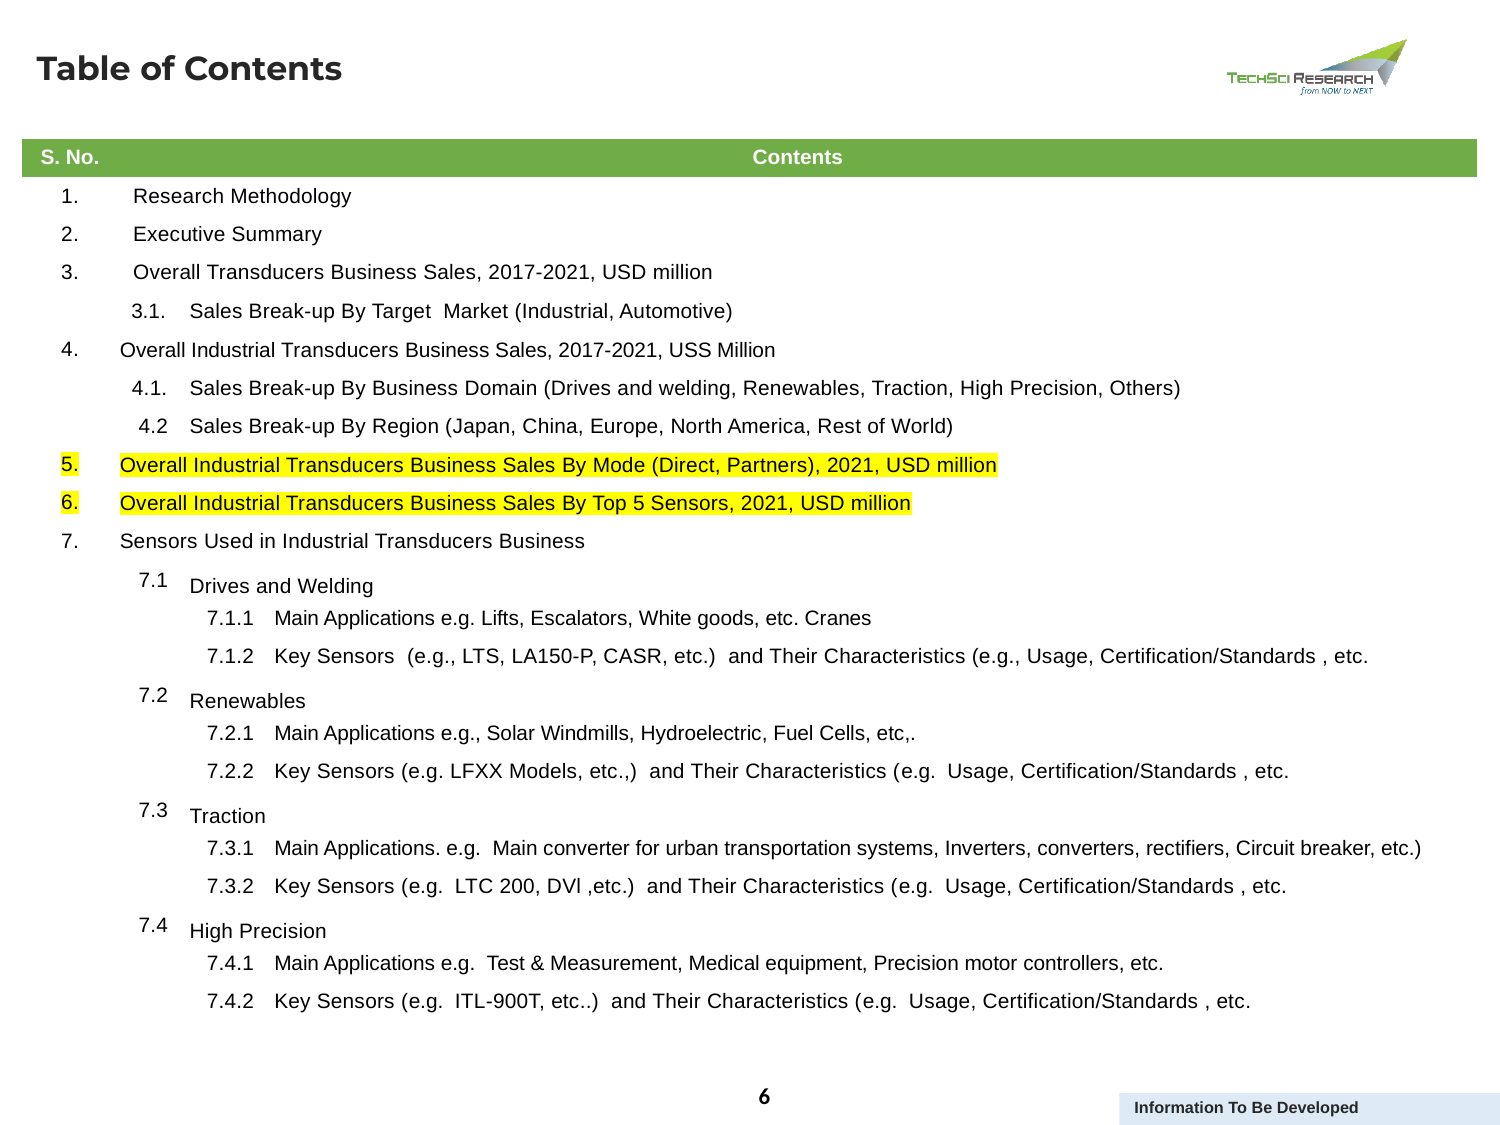

Table of Contents
| S. No. | Contents | Contents |  |
| --- | --- | --- | --- |
| 1. | Research Methodology | Research Methodology |  |
| 2. | Executive Summary |  |  |
| 3. | Overall Transducers Business Sales, 2017-2021, USD million | Global Electric Steel Market Outlook (2015-2025) |  |
|  | 3.1. | Sales Break-up By Target Market (Industrial, Automotive) |  |
| 4. | Overall Industrial Transducers Business Sales, 2017-2021, USS Million | . | Overall Industrial Business Domain Sales, 2017-2021, USS Million |
|  | 4.1. | Sales Break-up By Business Domain (Drives and welding, Renewables, Traction, High Precision, Others) |  |
|  | 4.2 | Sales Break-up By Region (Japan, China, Europe, North America, Rest of World) | Sales Break-up by Region (China, Europe, North America, Rest of World |
| 5. | Overall Industrial Transducers Business Sales By Mode (Direct, Partners), 2021, USD million |  |  |
| 6. | Overall Industrial Transducers Business Sales By Top 5 Sensors, 2021, USD million |  |  |
| 7. | Sensors Used in Industrial Transducers Business |  |  |
|  | 7.1 | Drives and Welding | Drives and Welding |
|  |  | 7.1.1 | Main Applications e.g. Lifts, Escalators, White goods, etc. Cranes |
|  |  | 7.1.2 | Key Sensors (e.g., LTS, LA150-P, CASR, etc.) and Their Characteristics (e.g., Usage, Certification/Standards , etc. |
|  | 7.2 | Renewables | Drives and Welding |
|  |  | 7.2.1 | Main Applications e.g., Solar Windmills, Hydroelectric, Fuel Cells, etc,. |
|  |  | 7.2.2 | Key Sensors (e.g. LFXX Models, etc.,) and Their Characteristics (e.g.  Usage, Certification/Standards , etc. |
|  | 7.3 | Traction | Drives and Welding |
|  |  | 7.3.1 | Main Applications. e.g.  Main converter for urban transportation systems, Inverters, converters, rectifiers, Circuit breaker, etc.) |
|  |  | 7.3.2 | Key Sensors (e.g.  LTC 200, DVl ,etc.) and Their Characteristics (e.g.  Usage, Certification/Standards , etc. |
|  | 7.4 | High Precision | Drives and Welding |
|  |  | 7.4.1 | Main Applications e.g.  Test & Measurement, Medical equipment, Precision motor controllers, etc. |
|  |  | 7.4.2 | Key Sensors (e.g.  ITL-900T, etc..) and Their Characteristics (e.g.  Usage, Certification/Standards , etc. |
Information To Be Developed